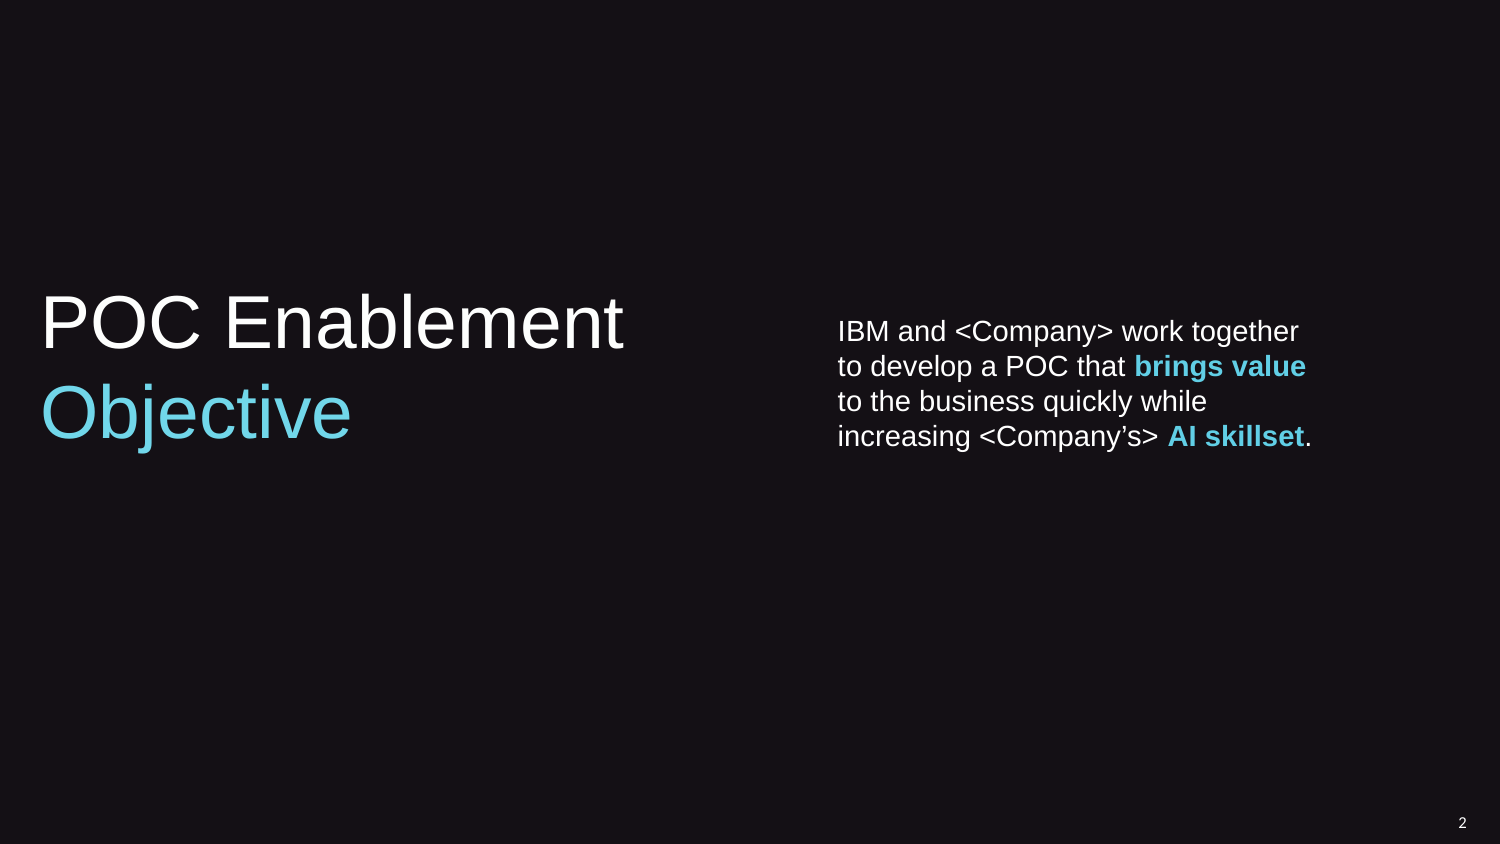

POC Enablement
Objective

IBM and <Company> work together to develop a POC that brings value to the business quickly while increasing <Company’s> AI skillset.
2